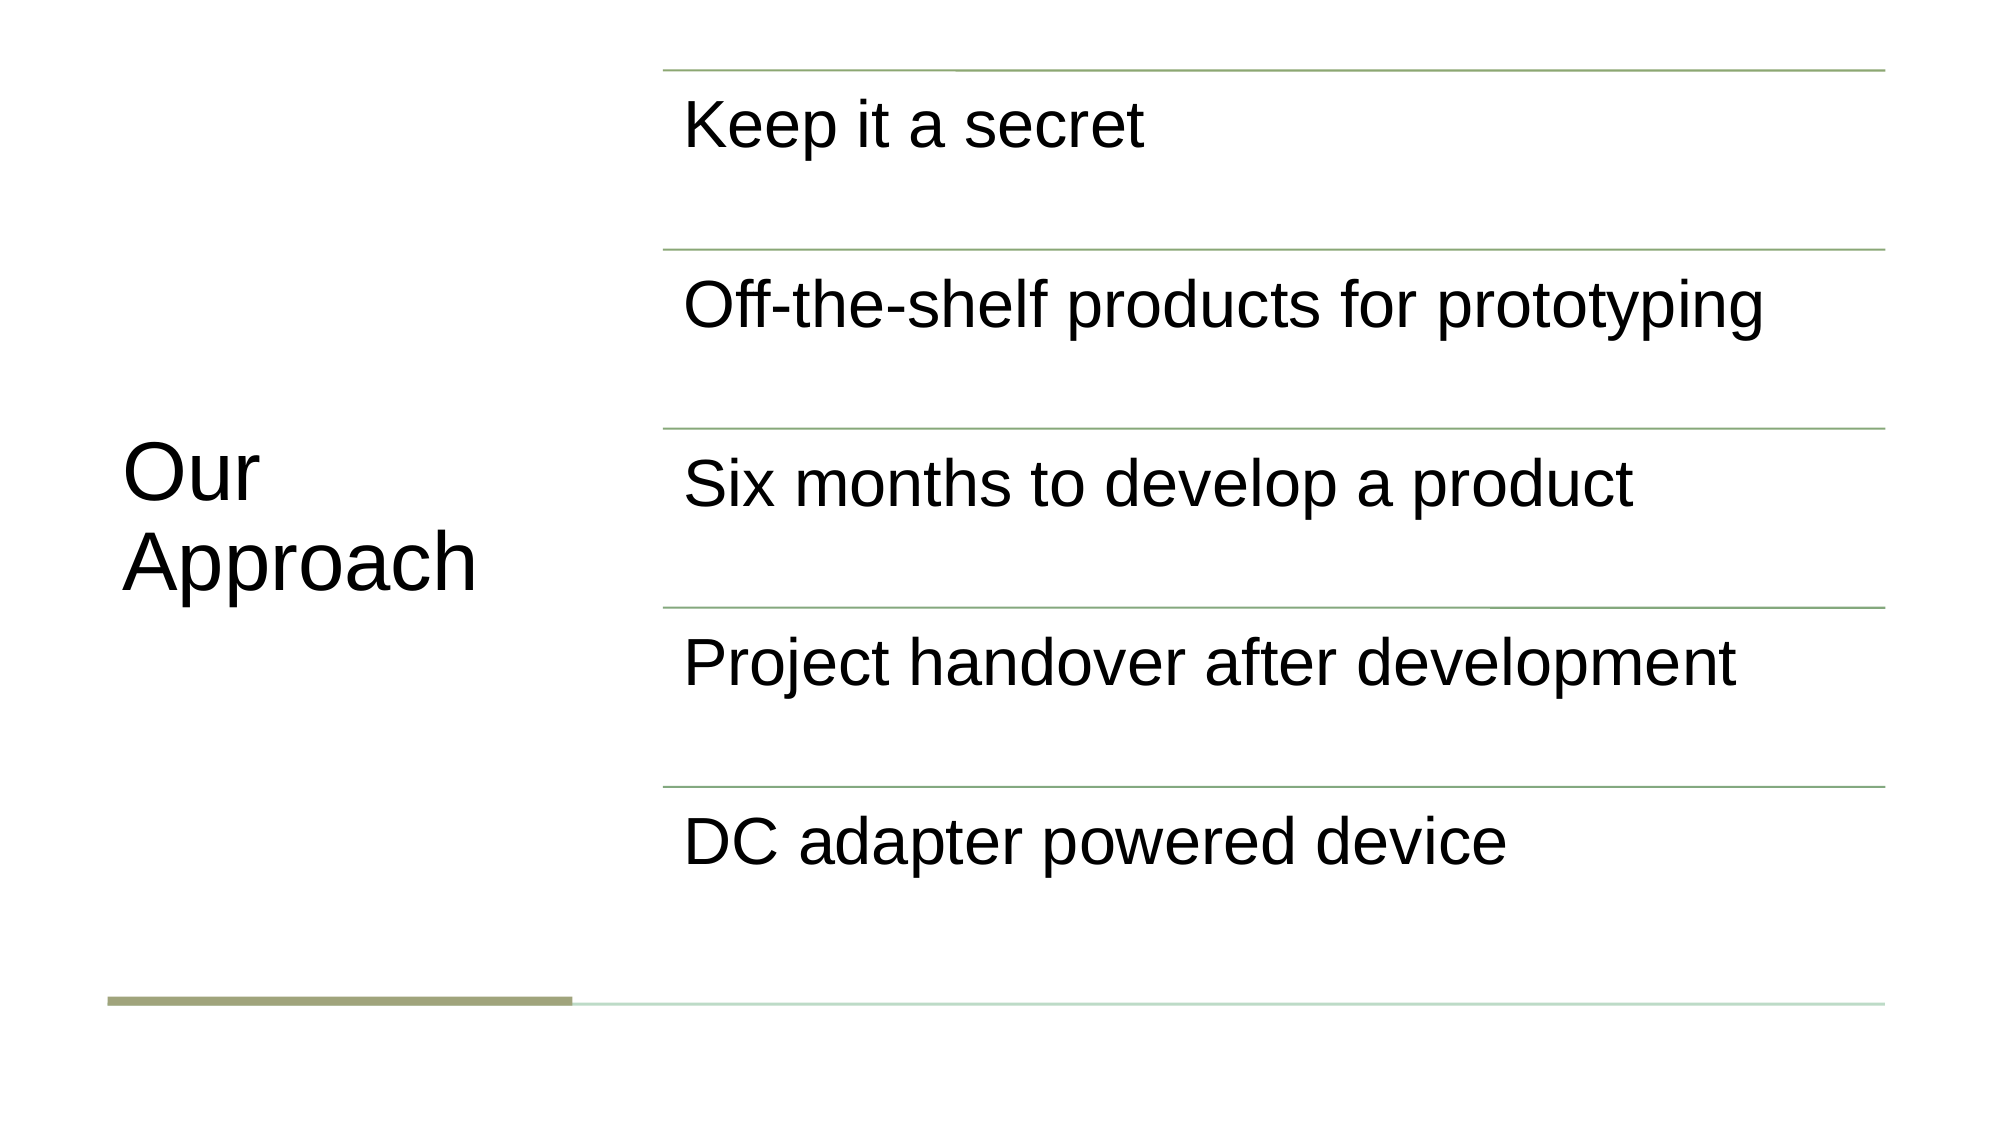

# Our Approach
Keep it a secret
Off-the-shelf products for prototyping
Six months to develop a product
Project handover after development
DC adapter powered device